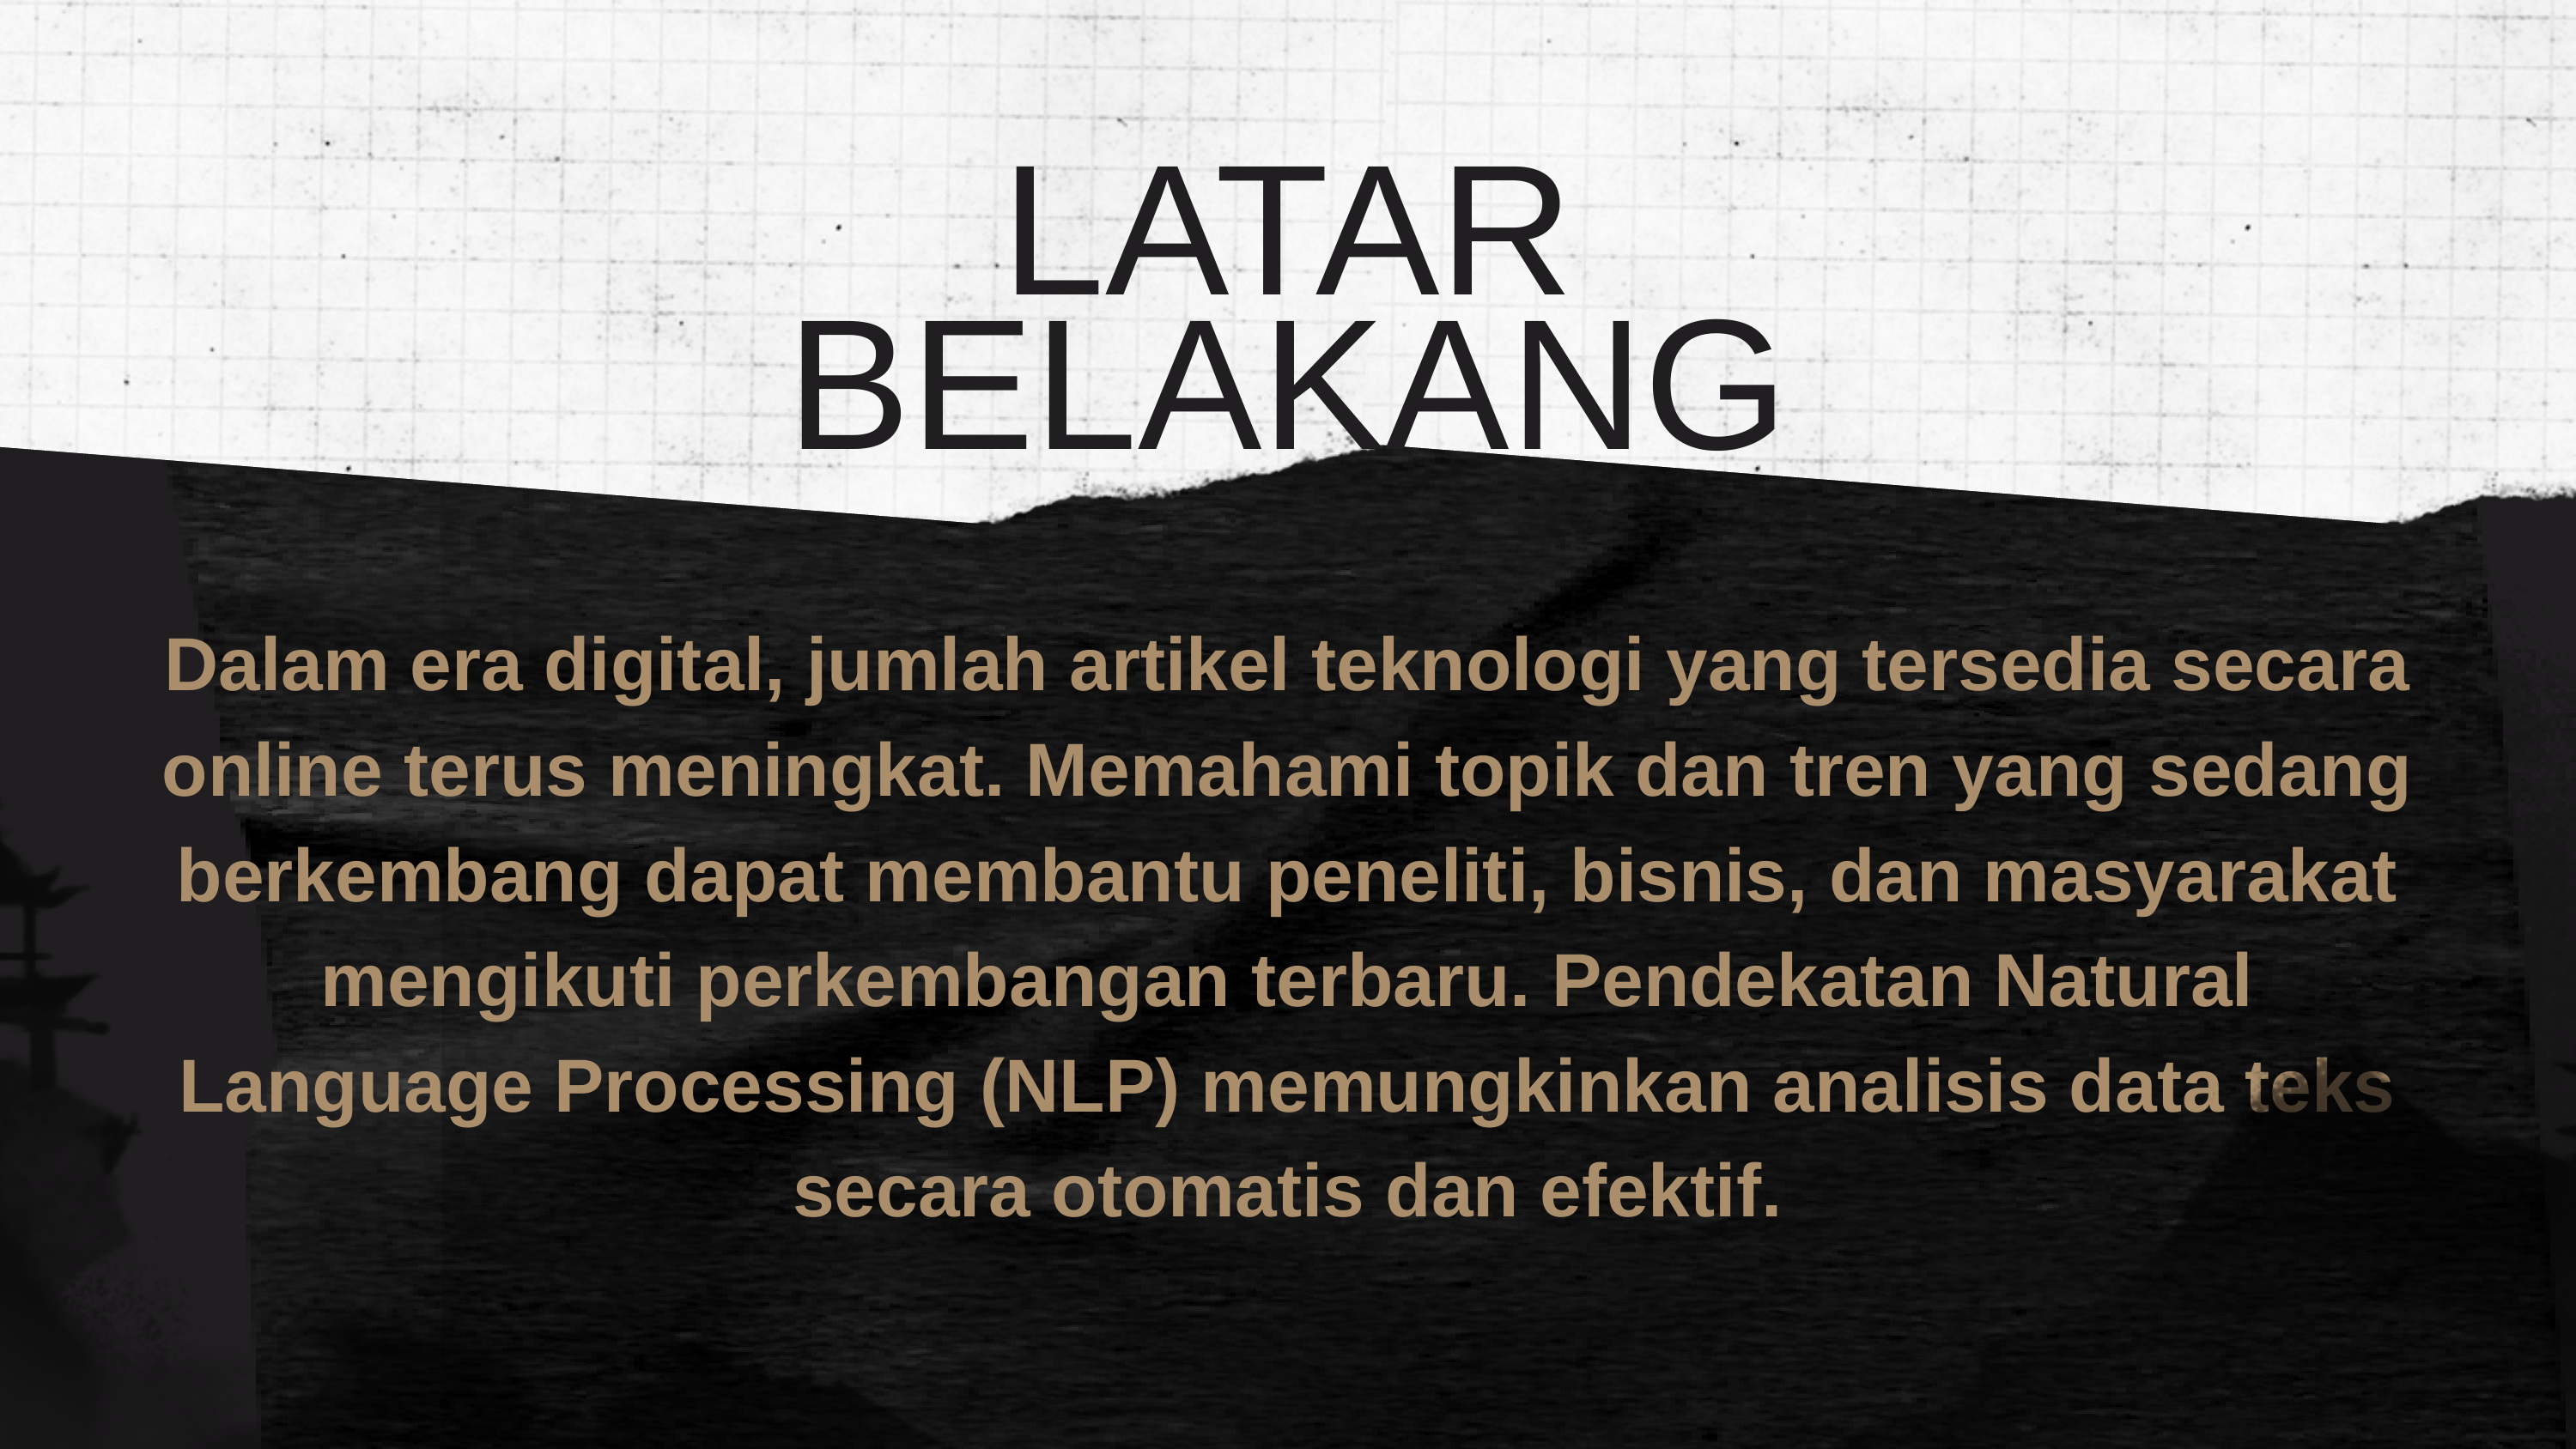

LATAR BELAKANG

Dalam era digital, jumlah artikel teknologi yang tersedia secara online terus meningkat. Memahami topik dan tren yang sedang berkembang dapat membantu peneliti, bisnis, dan masyarakat mengikuti perkembangan terbaru. Pendekatan Natural Language Processing (NLP) memungkinkan analisis data teks secara otomatis dan efektif.